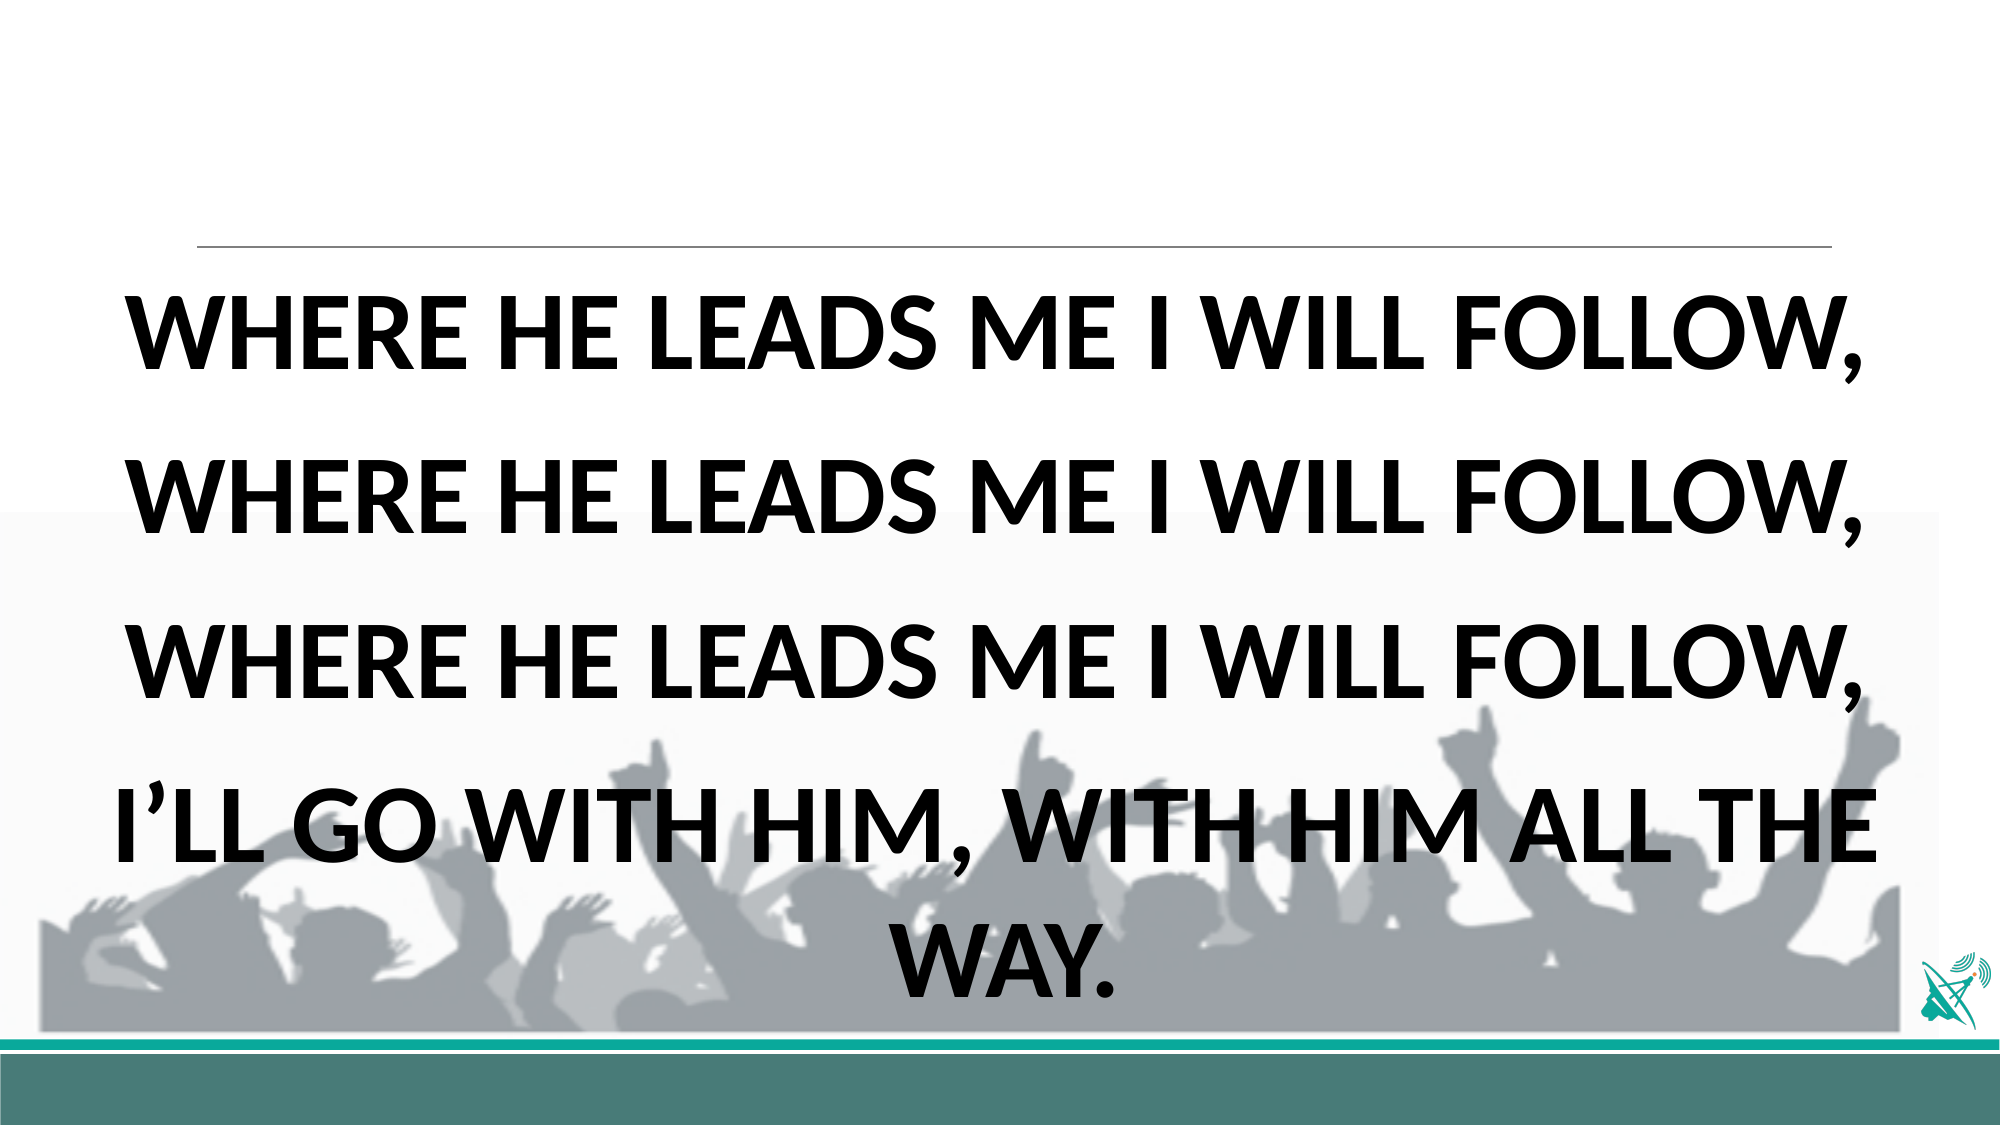

WHERE HE LEADS ME I WILL FOLLOW,
WHERE HE LEADS ME I WILL FOLLOW,
WHERE HE LEADS ME I WILL FOLLOW,
I’LL GO WITH HIM, WITH HIM ALL THE WAY.